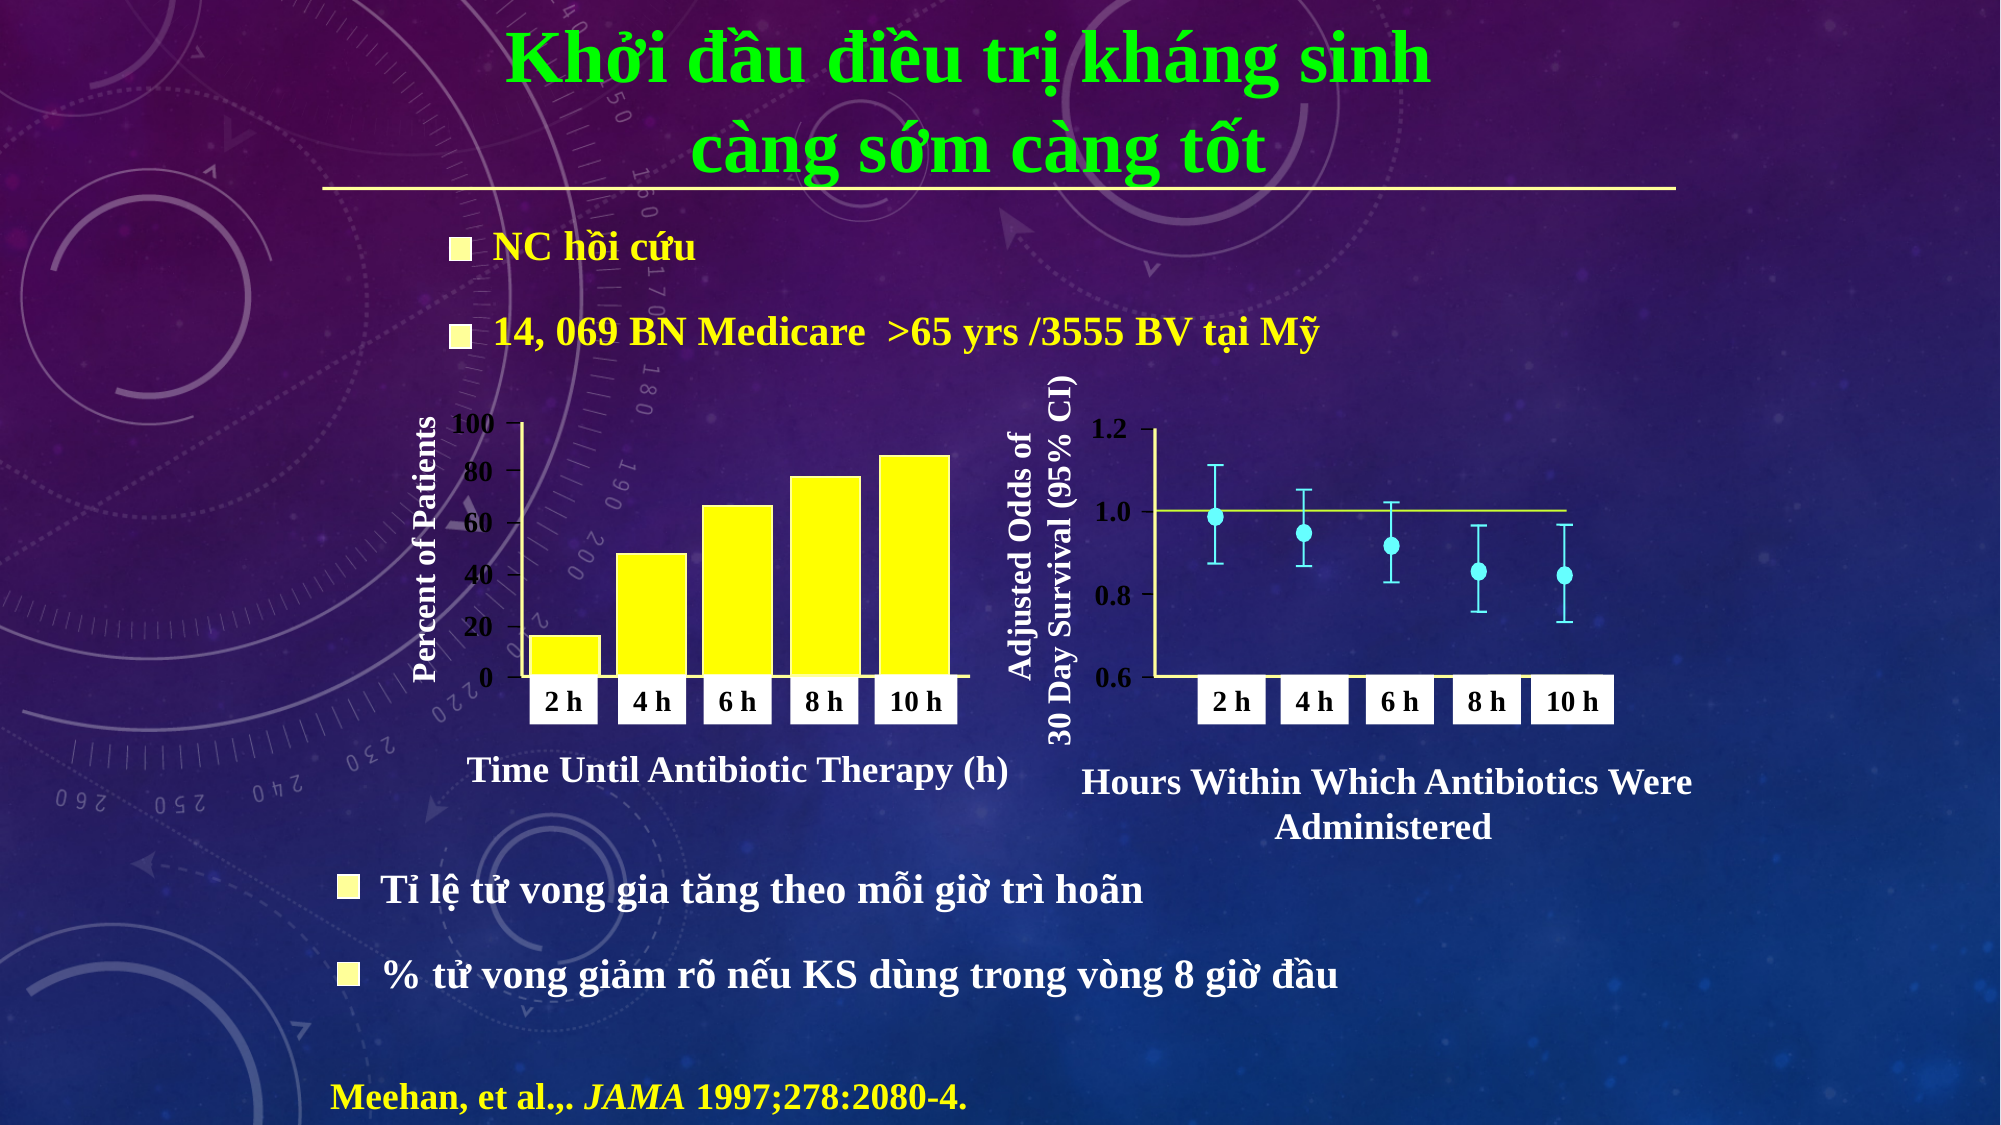

Khởi đầu điều trị kháng sinh
càng sớm càng tốt

NC hồi cứu

14, 069 BN Medicare  >65 yrs /3555 BV tại Mỹ

100
1.2

80

1.0

60

Adjusted Odds of
30 Day Survival (95% CI)

Percent of Patients

40

0.8

20

0
0.6
2 h
4 h
6 h
8 h
10 h
2 h
4 h
6 h
8 h
10 h

Time Until Antibiotic Therapy (h)
Hours Within Which Antibiotics Were
Administered
Tỉ lệ tử vong gia tăng theo mỗi giờ trì hoãn

% tử vong giảm rõ nếu KS dùng trong vòng 8 giờ đầu

Meehan, et al.,. JAMA 1997;278:2080-4.